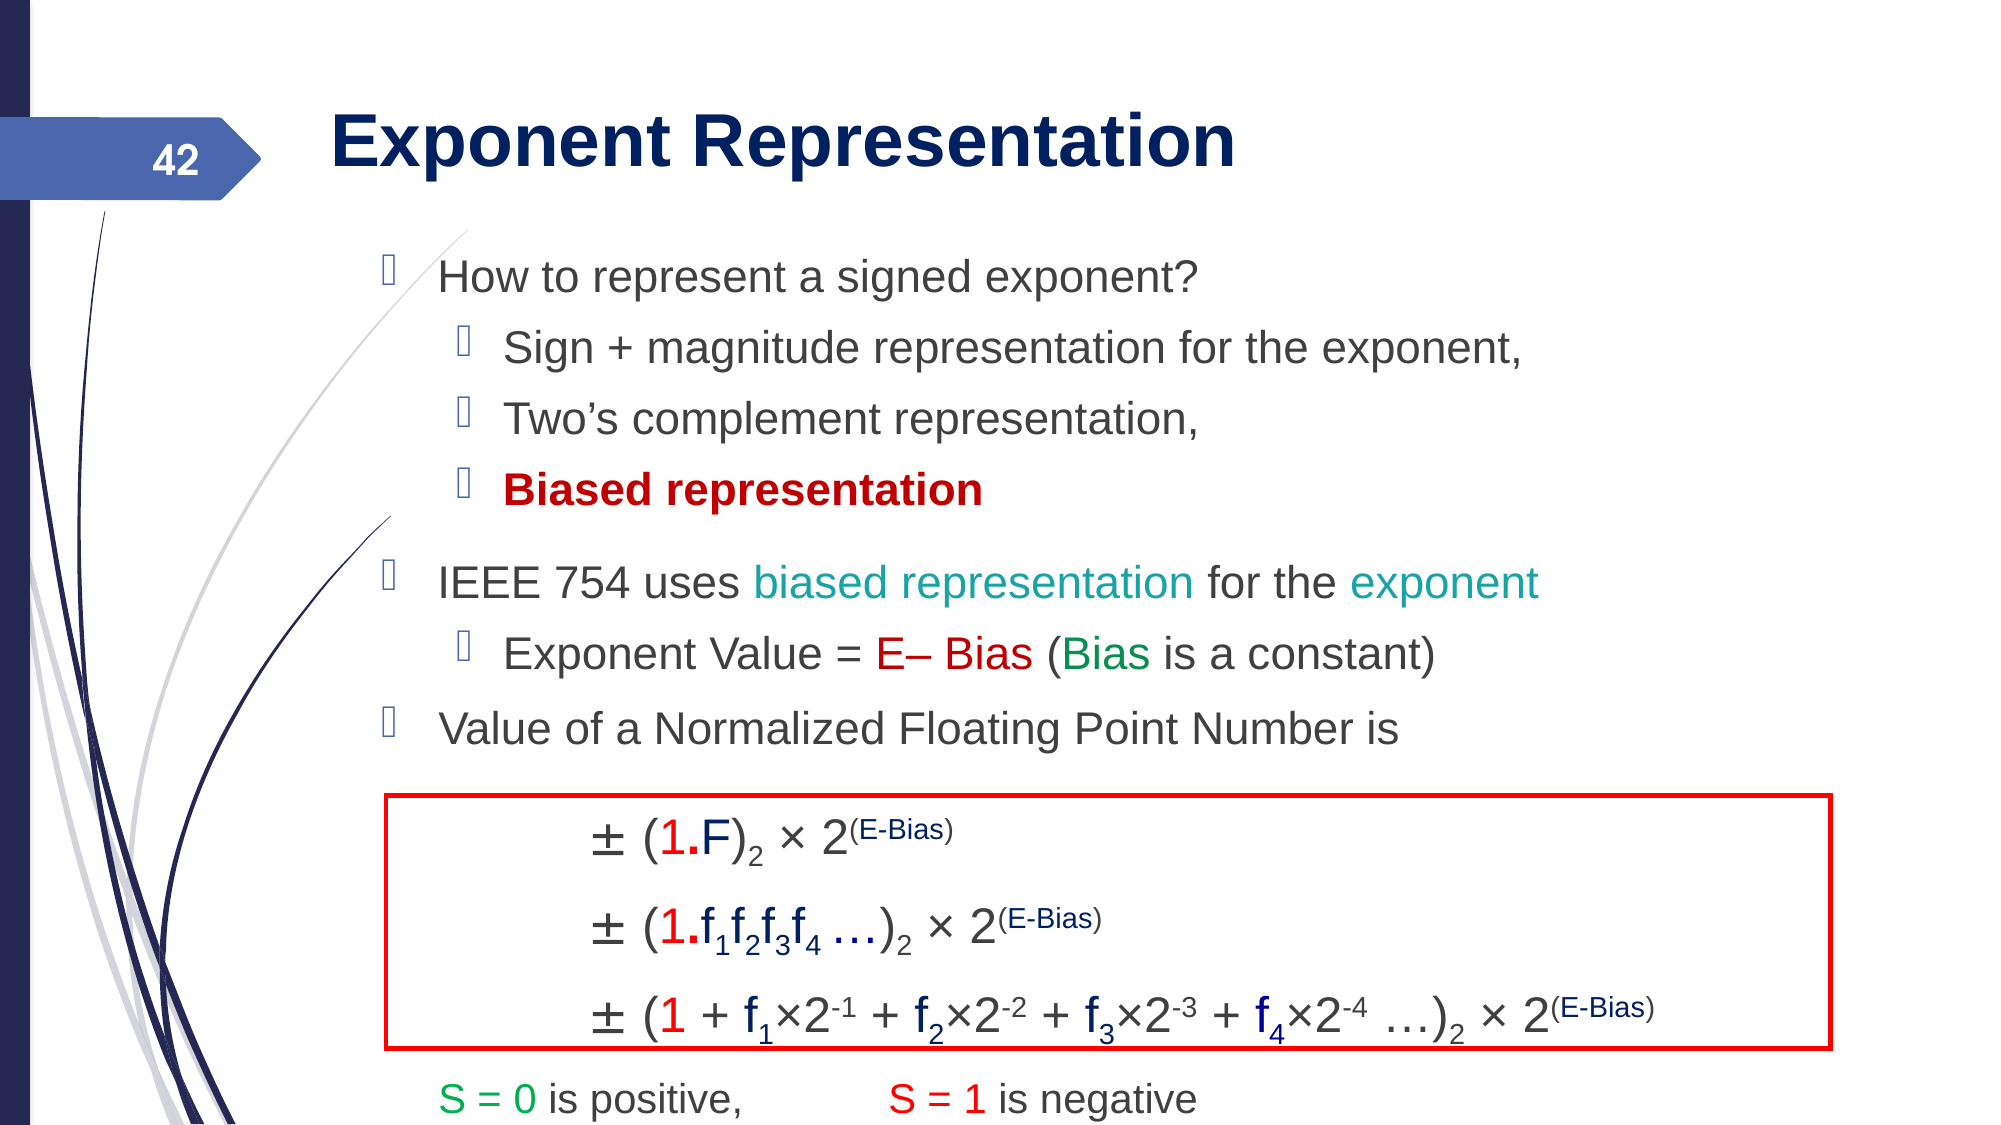

Exponent Representation
42
How to represent a signed exponent?
Sign + magnitude representation for the exponent,
Two’s complement representation,
Biased representation
IEEE 754 uses biased representation for the exponent
Exponent Value = E– Bias (Bias is a constant)
Value of a Normalized Floating Point Number is
		± (1.F)2 × 2(E-Bias)
		± (1.f1f2f3f4 …)2 × 2(E-Bias)
		± (1 + f1×2-1 + f2×2-2 + f3×2-3 + f4×2-4 …)2 × 2(E-Bias)
	S = 0 is positive,	S = 1 is negative